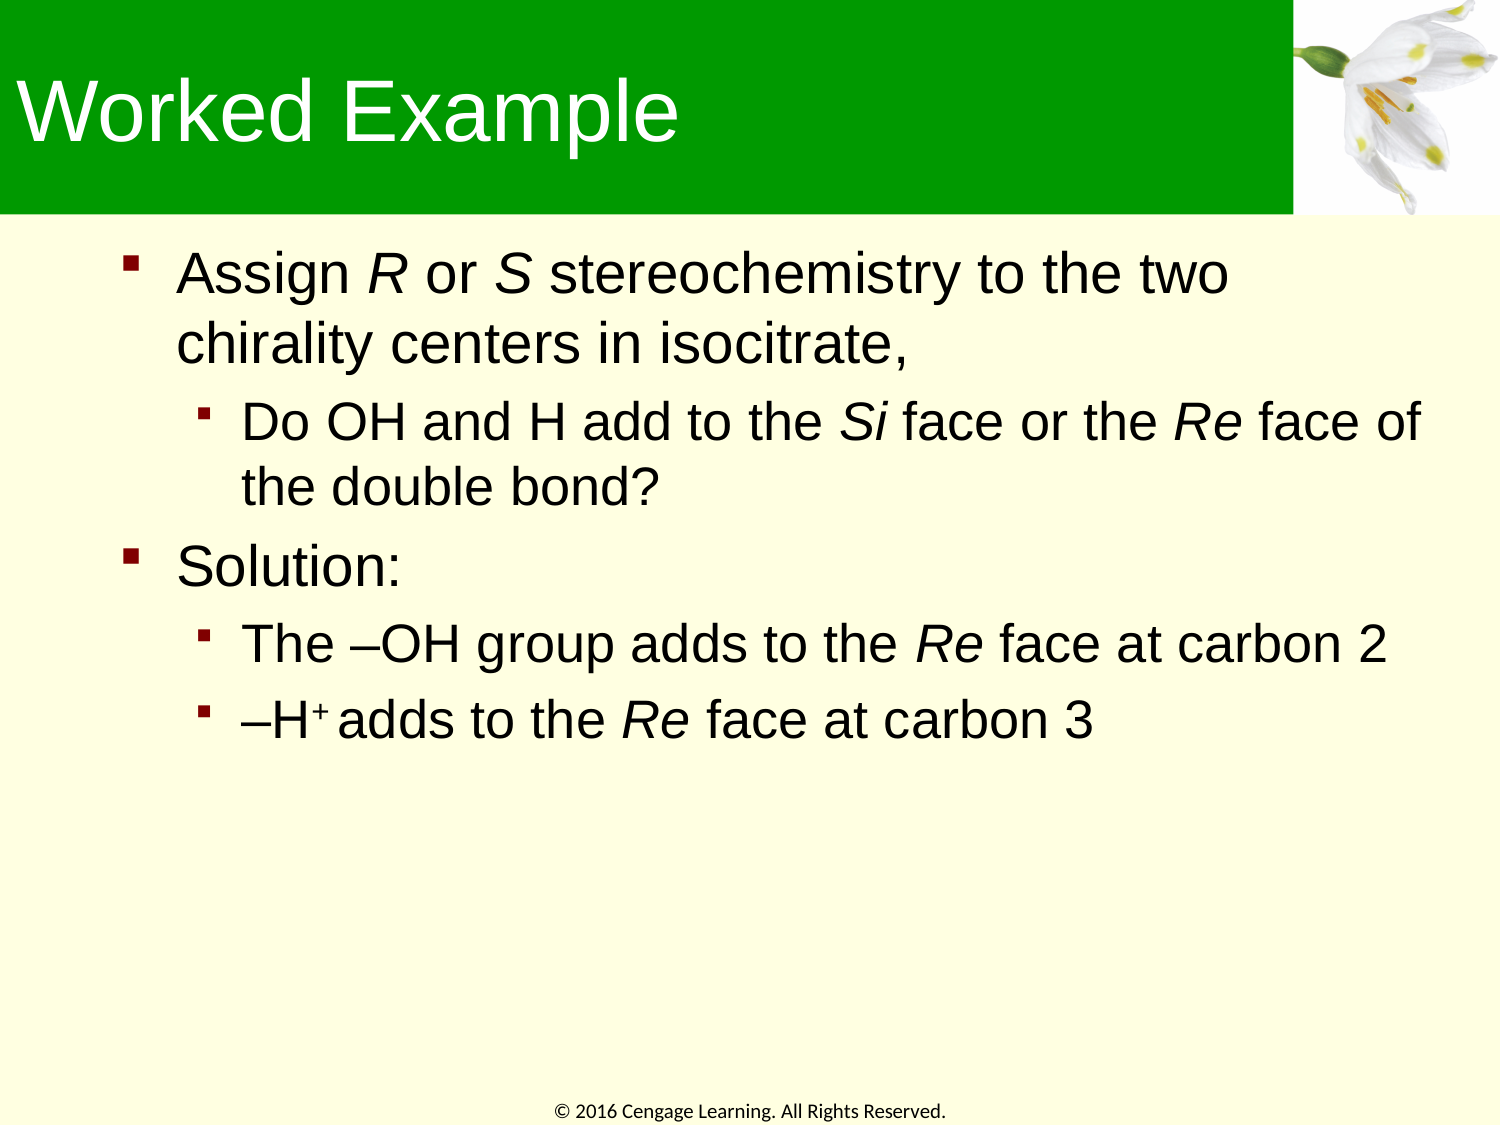

# Worked Example
Assign R or S stereochemistry to the two chirality centers in isocitrate,
Do OH and H add to the Si face or the Re face of the double bond?
Solution:
The –OH group adds to the Re face at carbon 2
–H+ adds to the Re face at carbon 3